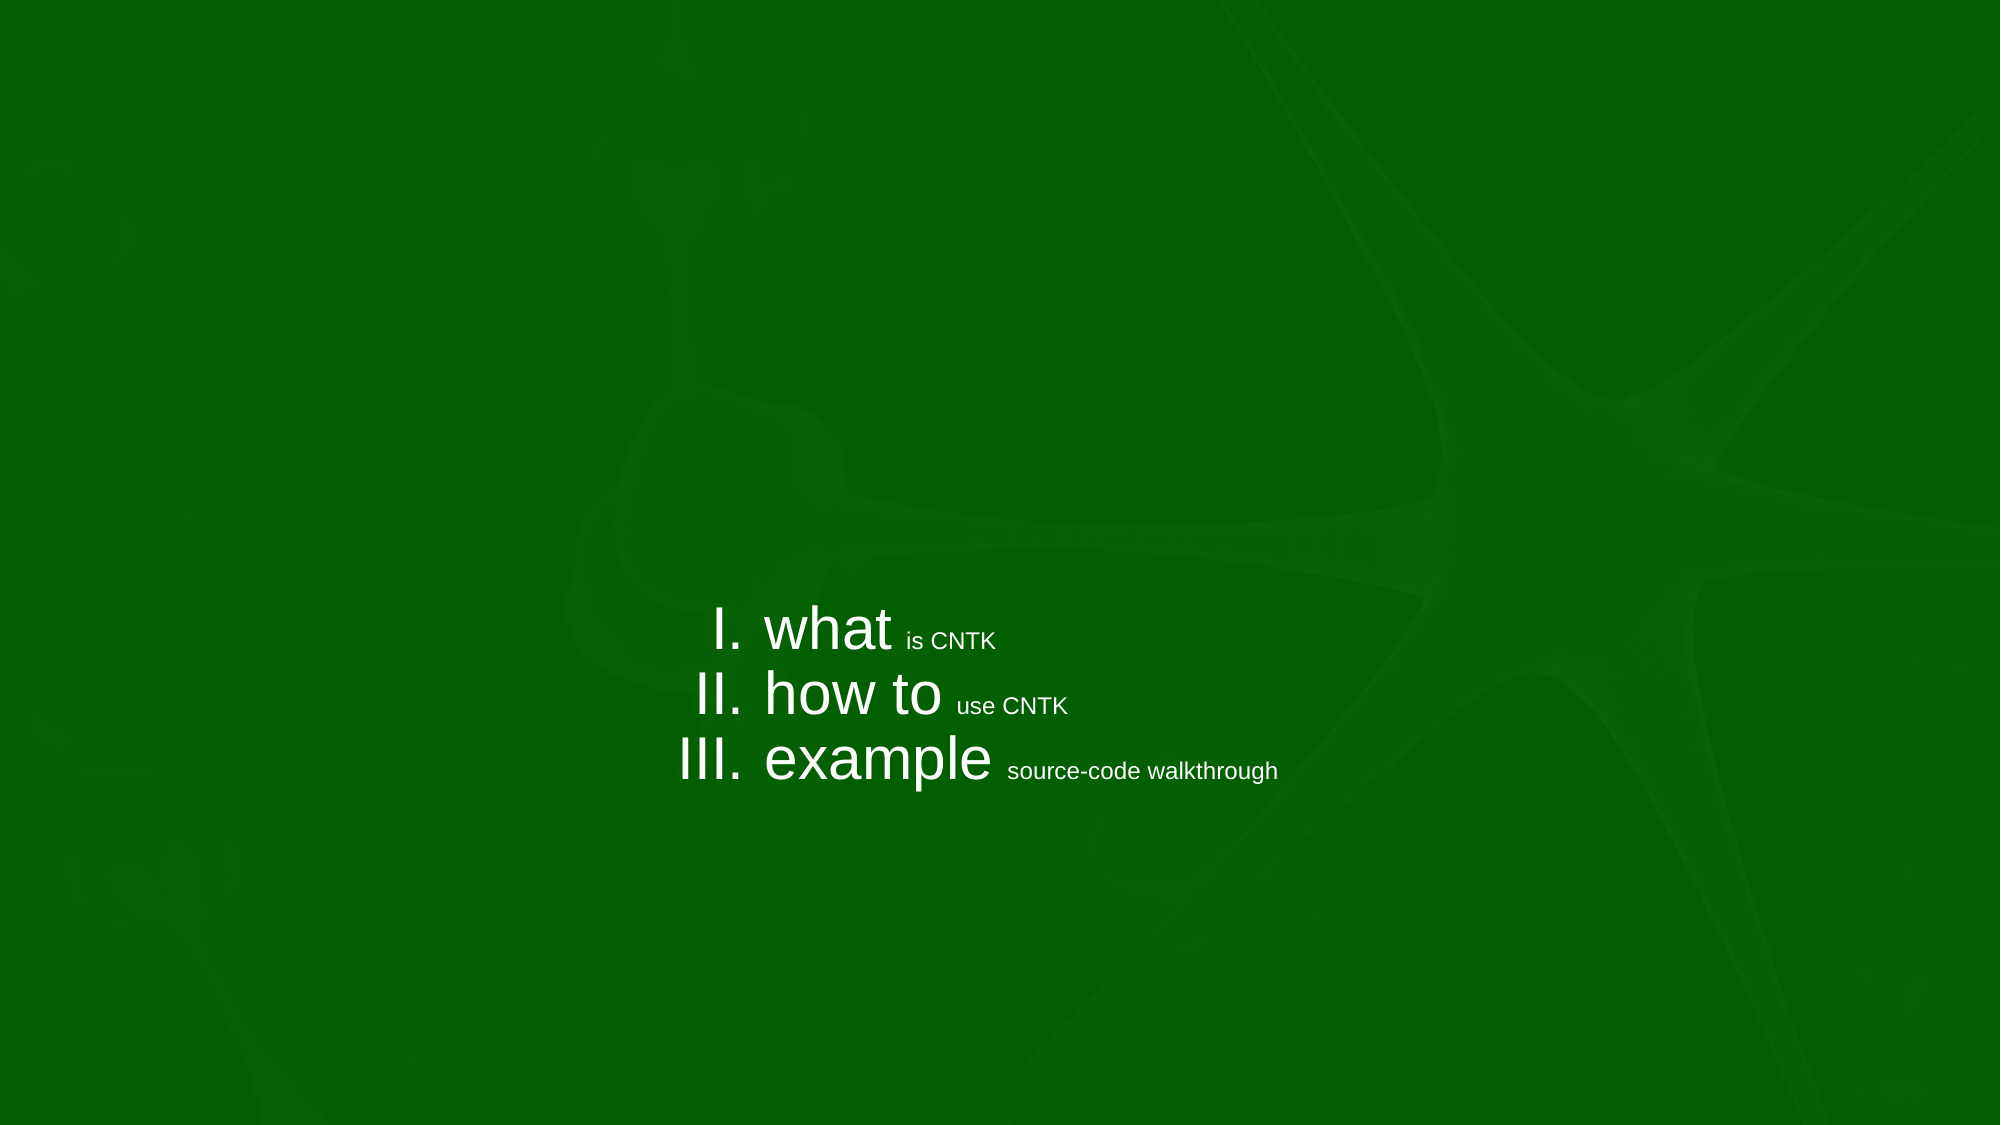

# I.	what  is CNTK II.	how to  use CNTK III.	example  source-code walkthrough